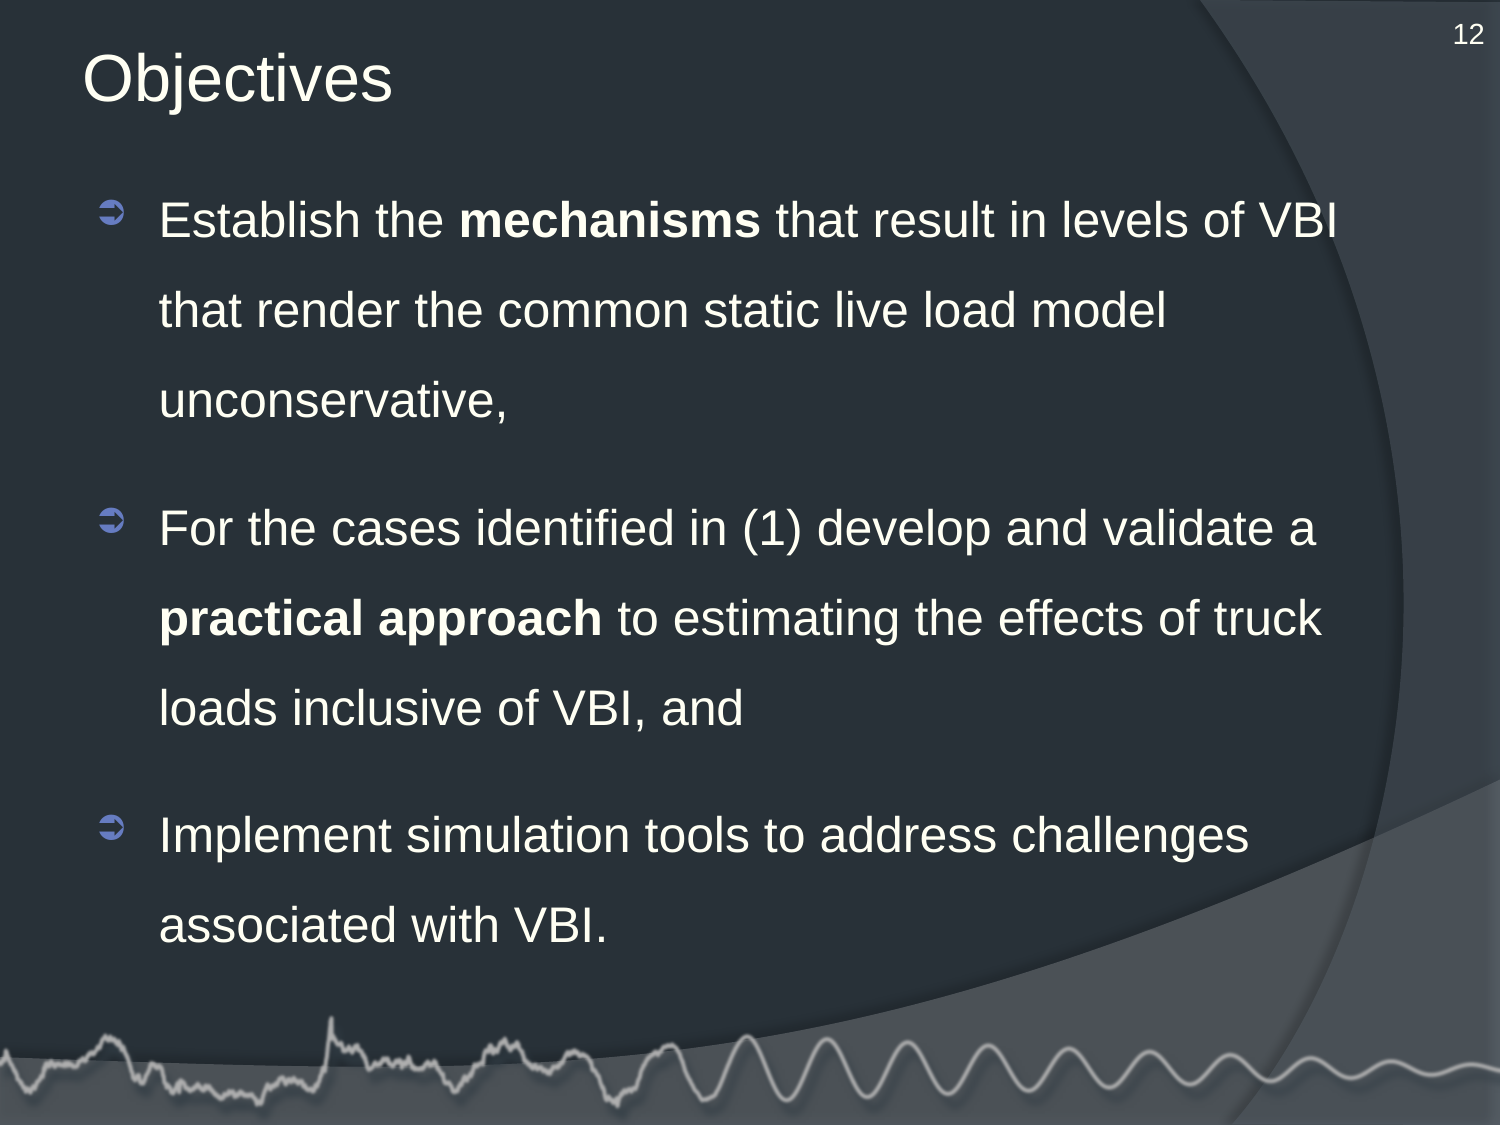

12
# Objectives
Establish the mechanisms that result in levels of VBI that render the common static live load model unconservative,
For the cases identified in (1) develop and validate a practical approach to estimating the effects of truck loads inclusive of VBI, and
Implement simulation tools to address challenges associated with VBI.